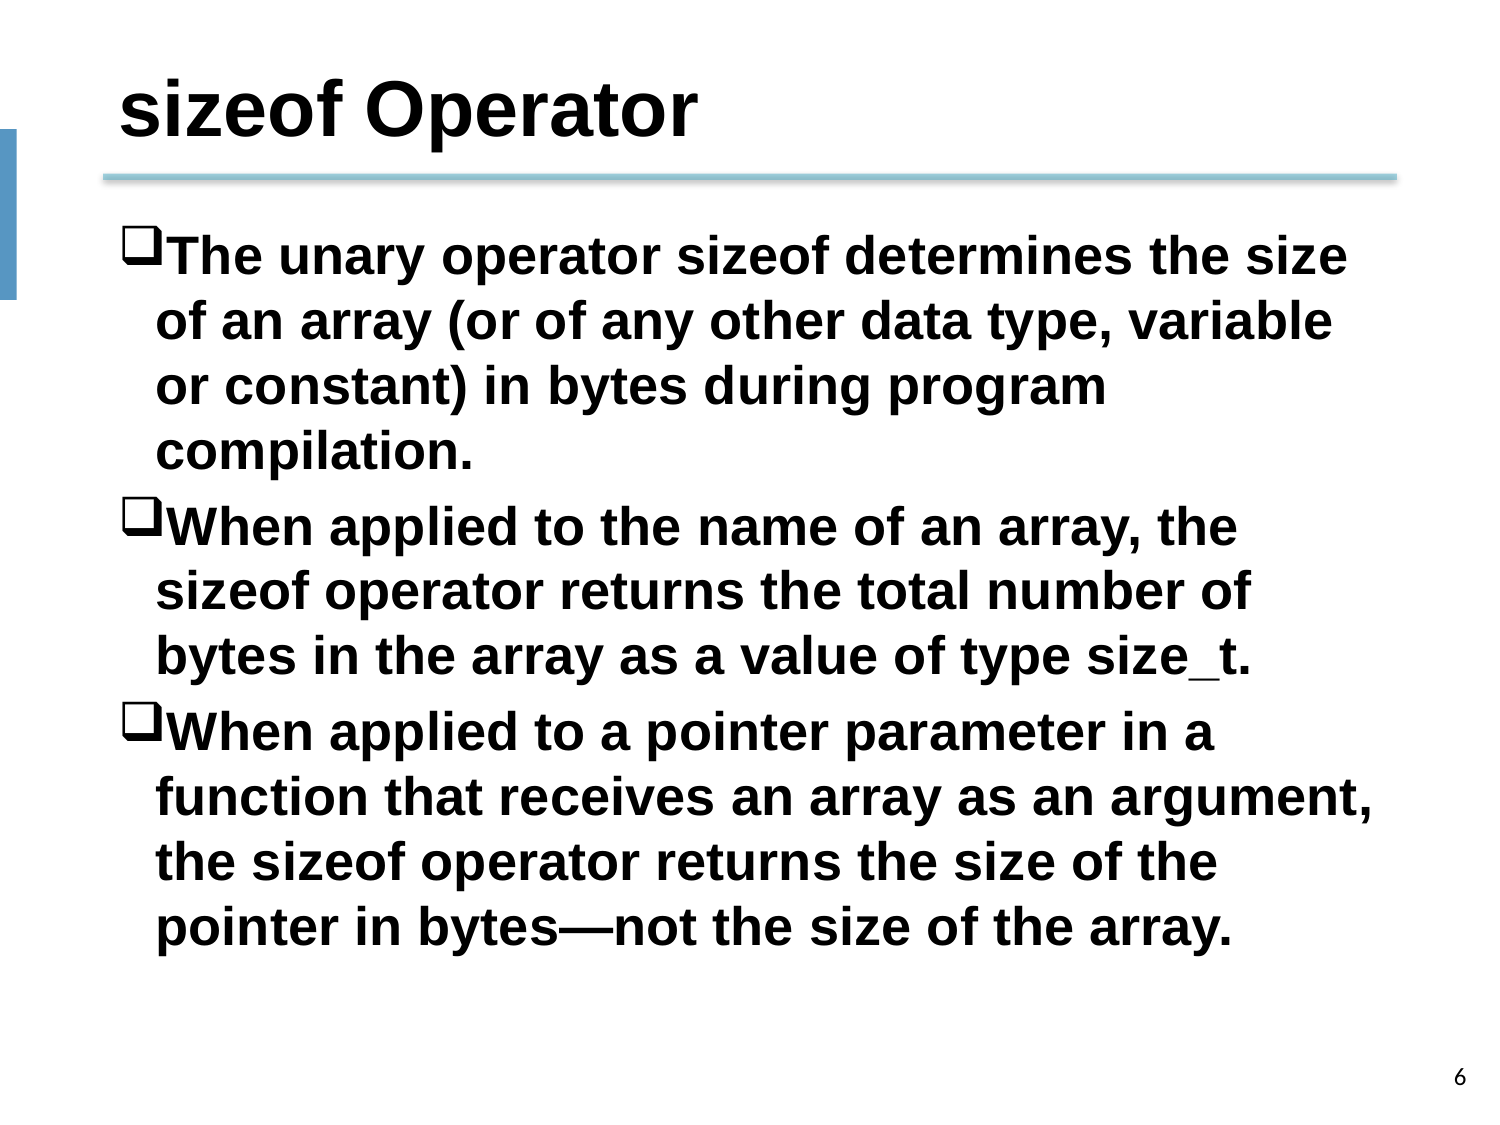

# sizeof Operator
The unary operator sizeof determines the size of an array (or of any other data type, variable or constant) in bytes during program compilation.
When applied to the name of an array, the sizeof operator returns the total number of bytes in the array as a value of type size_t.
When applied to a pointer parameter in a function that receives an array as an argument, the sizeof operator returns the size of the pointer in bytes—not the size of the array.

6